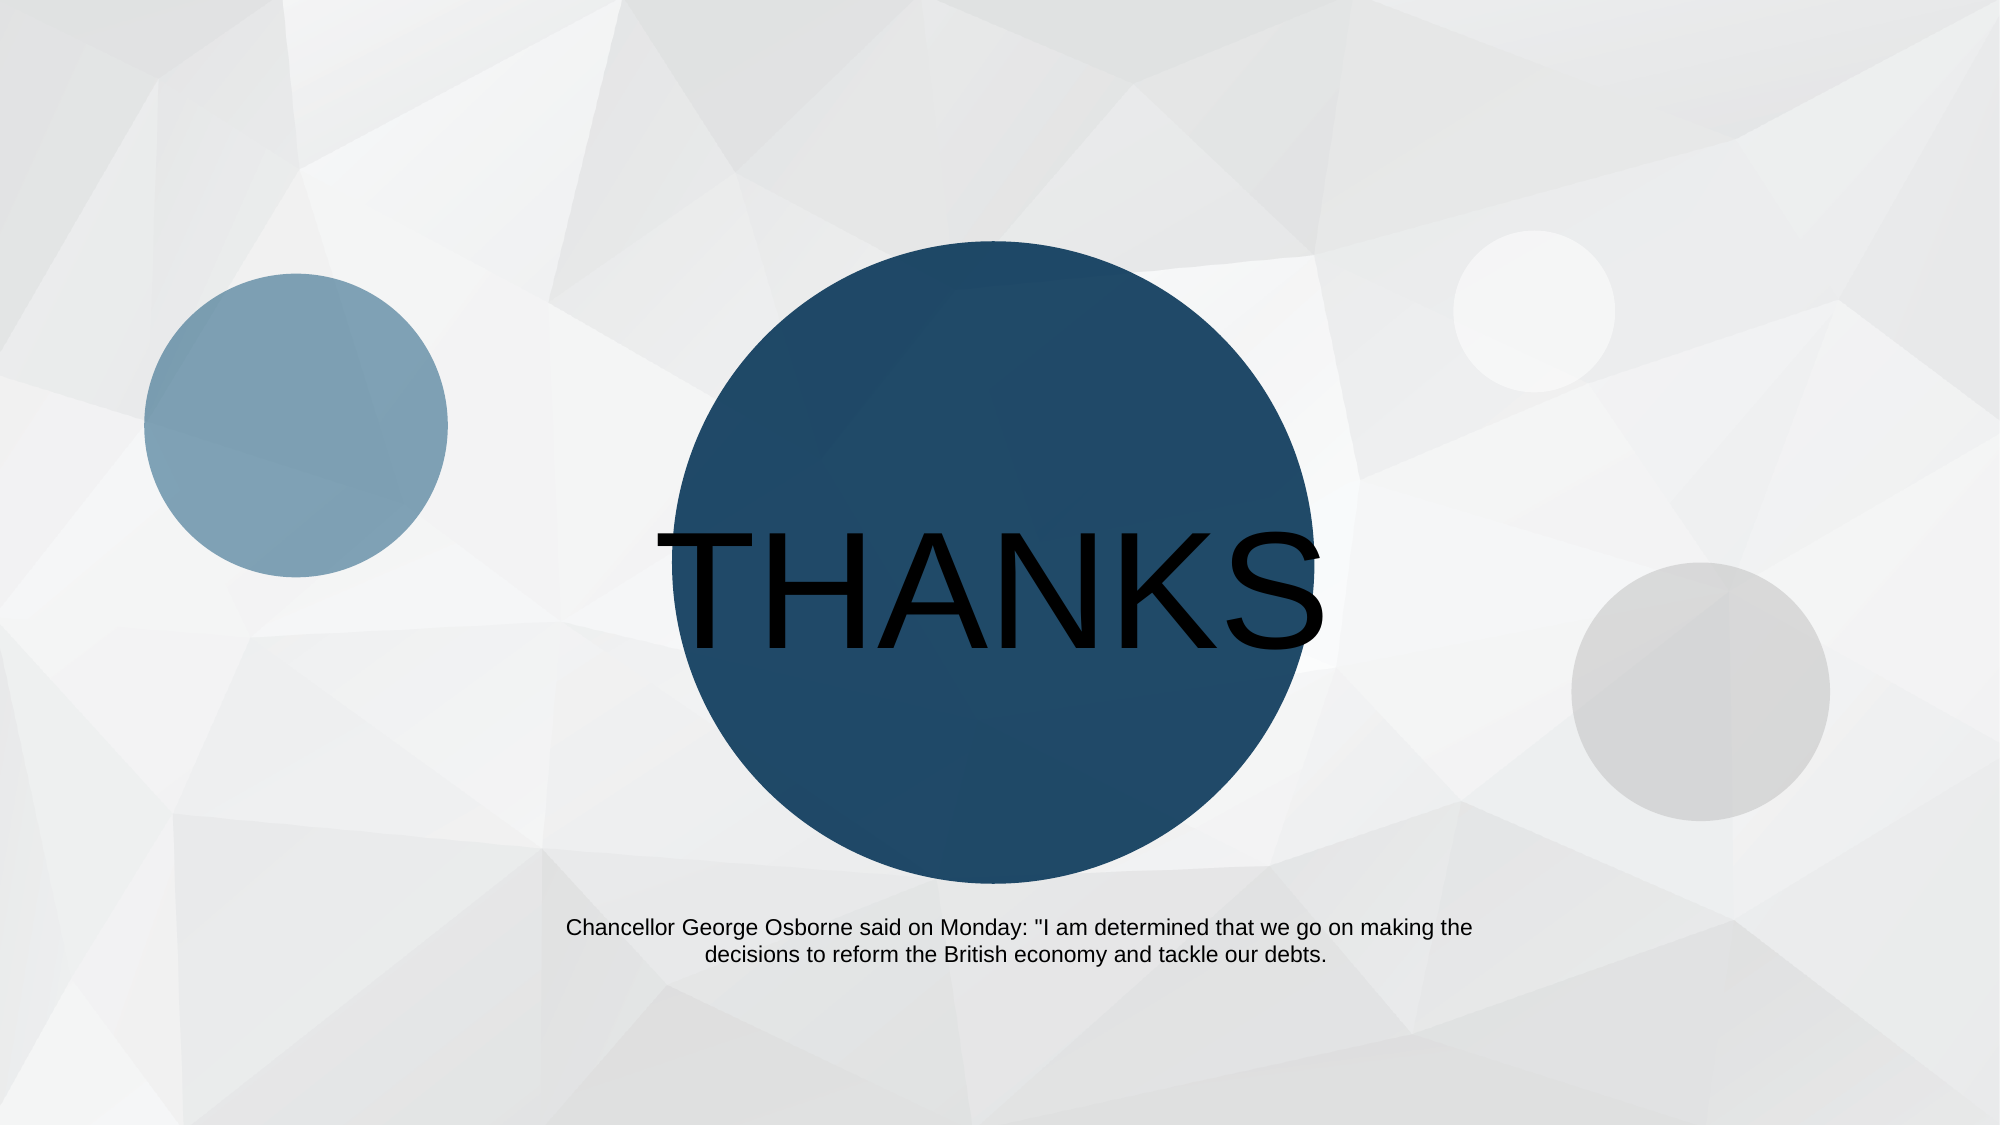

THANKS

Chancellor George Osborne said on Monday: "I am determined that we go on making the decisions to reform the British economy and tackle our debts.